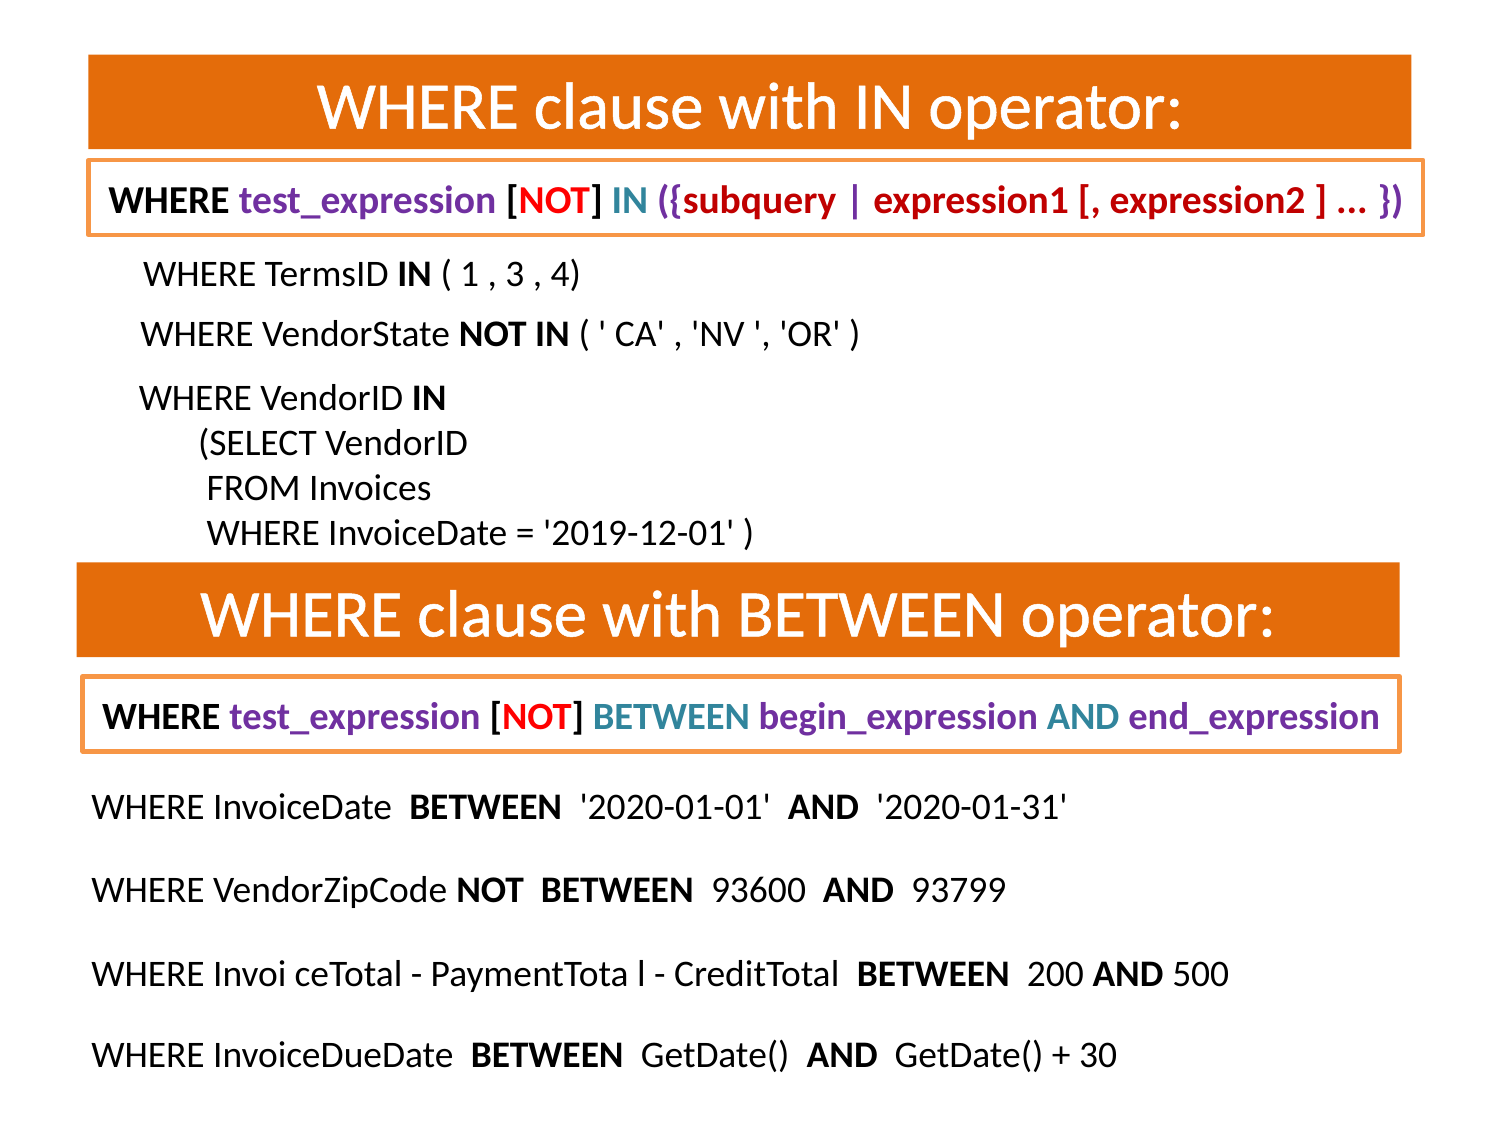

WHERE clause with IN operator:
# JS = interactivitate dinamică
WHERE test_expression [NOT] IN ( {subquery | expression_ 1 [, expression_ 2 ] ... } )
WHERE test_expression [NOT] IN ({subquery | expression1 [, expression2 ] ... })
WHERE TermsID IN ( 1 , 3 , 4)
WHERE VendorState NOT IN ( ' CA' , 'NV ', 'OR' )
WHERE VendorID IN
       (SELECT VendorID
        FROM Invoices
        WHERE InvoiceDate = '2019-12-01' )
WHERE clause with BETWEEN operator:
JS = interactivitate dinamică
WHERE test_expression [NOT] BETWEEN begin_expression AND end_expression
WHERE InvoiceDate  BETWEEN  '2020-01-01'  AND  '2020-01-31'
WHERE VendorZipCode NOT  BETWEEN  93600  AND  93799
WHERE Invoi ceTotal - PaymentTota l - CreditTotal  BETWEEN  200 AND 500
WHERE InvoiceDueDate  BETWEEN  GetDate()  AND  GetDate() + 30